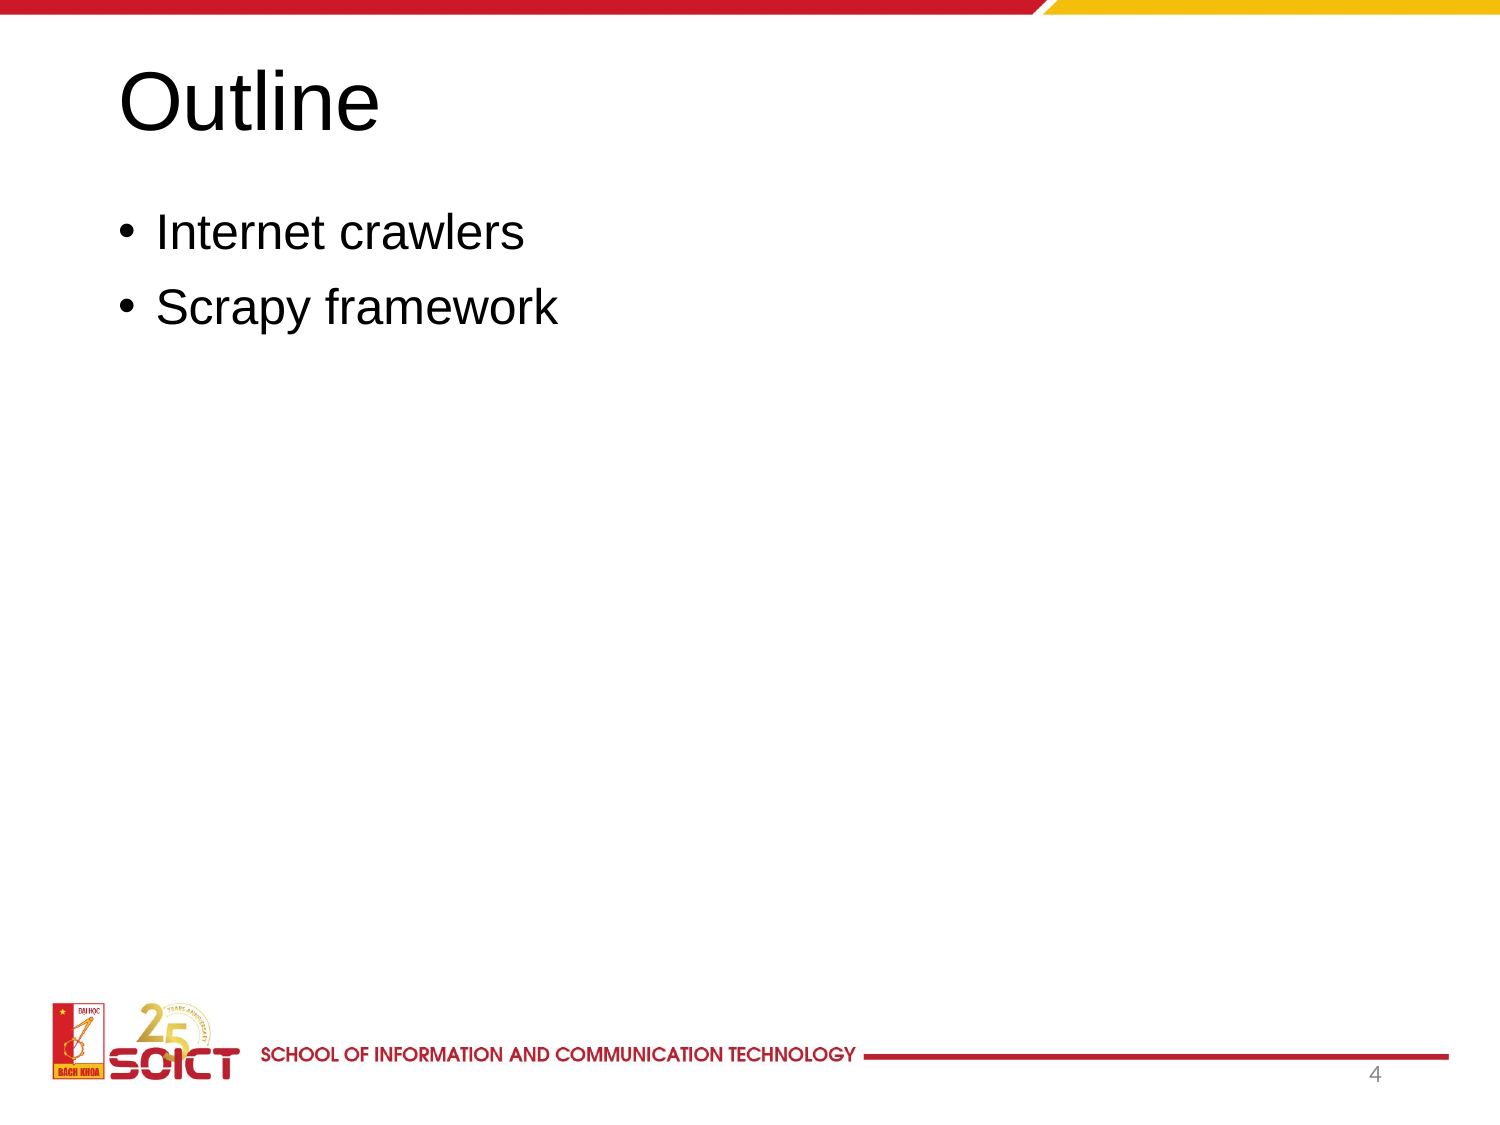

# Outline
Internet crawlers
Scrapy framework
4